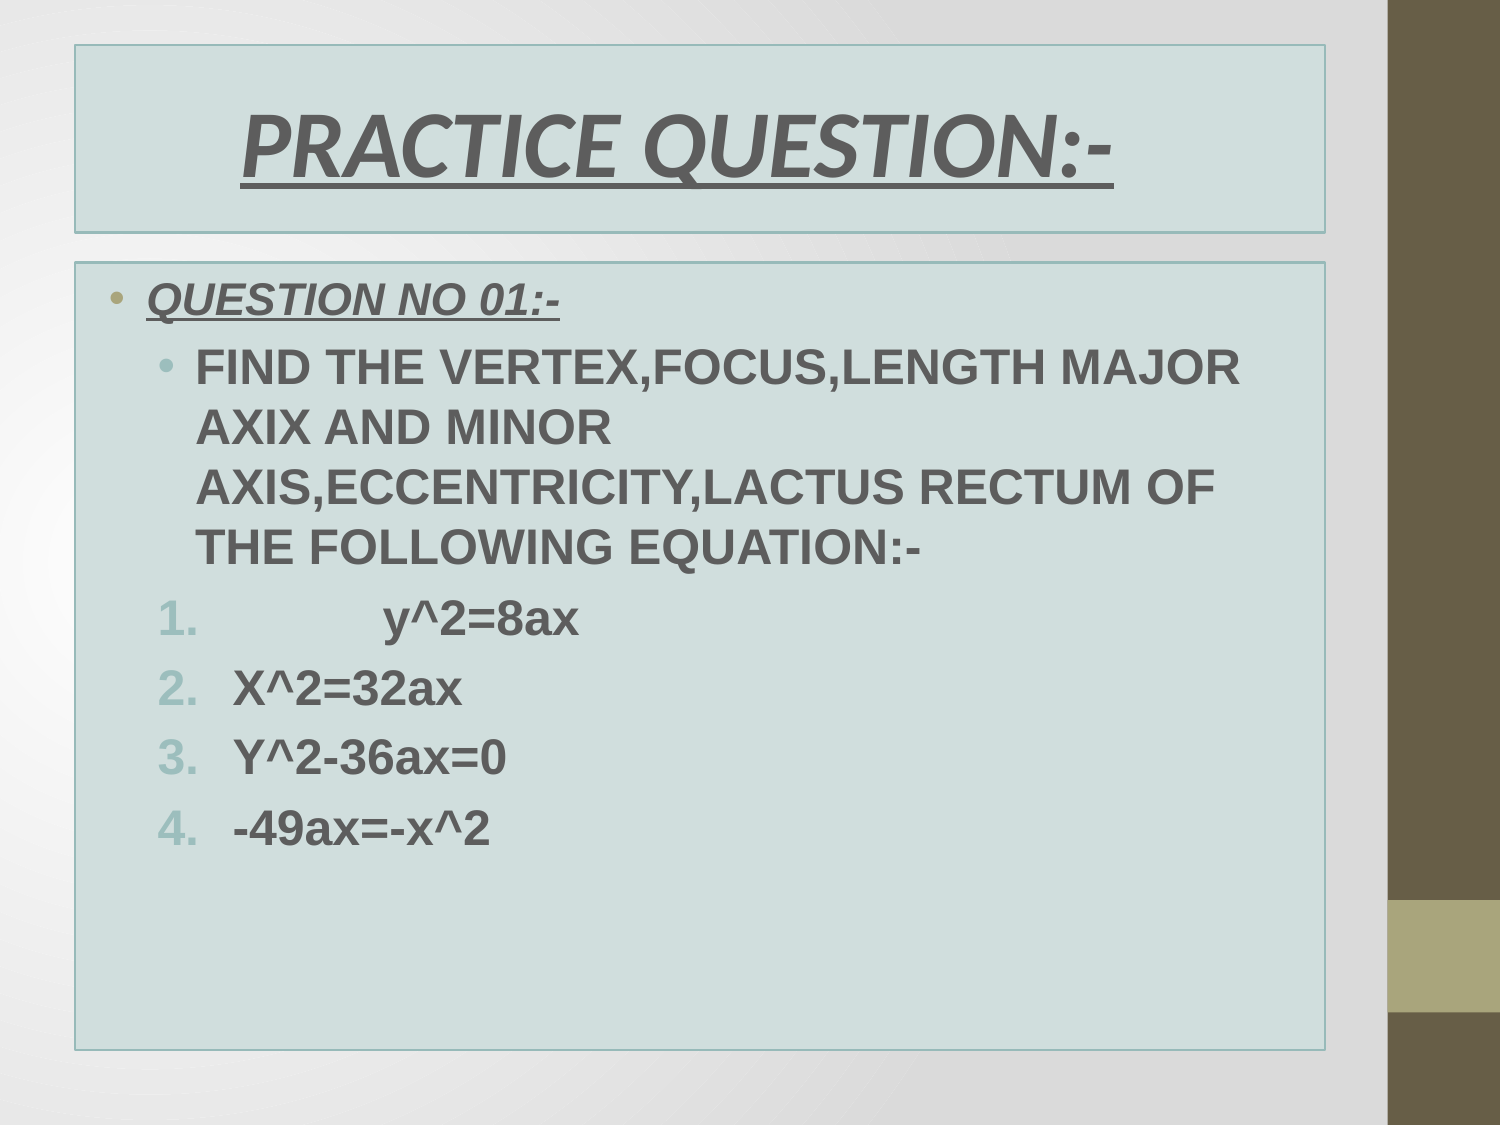

# PRACTICE QUESTION:-
QUESTION NO 01:-
FIND THE VERTEX,FOCUS,LENGTH MAJOR AXIX AND MINOR AXIS,ECCENTRICITY,LACTUS RECTUM OF THE FOLLOWING EQUATION:-
	y^2=8ax
X^2=32ax
Y^2-36ax=0
-49ax=-x^2